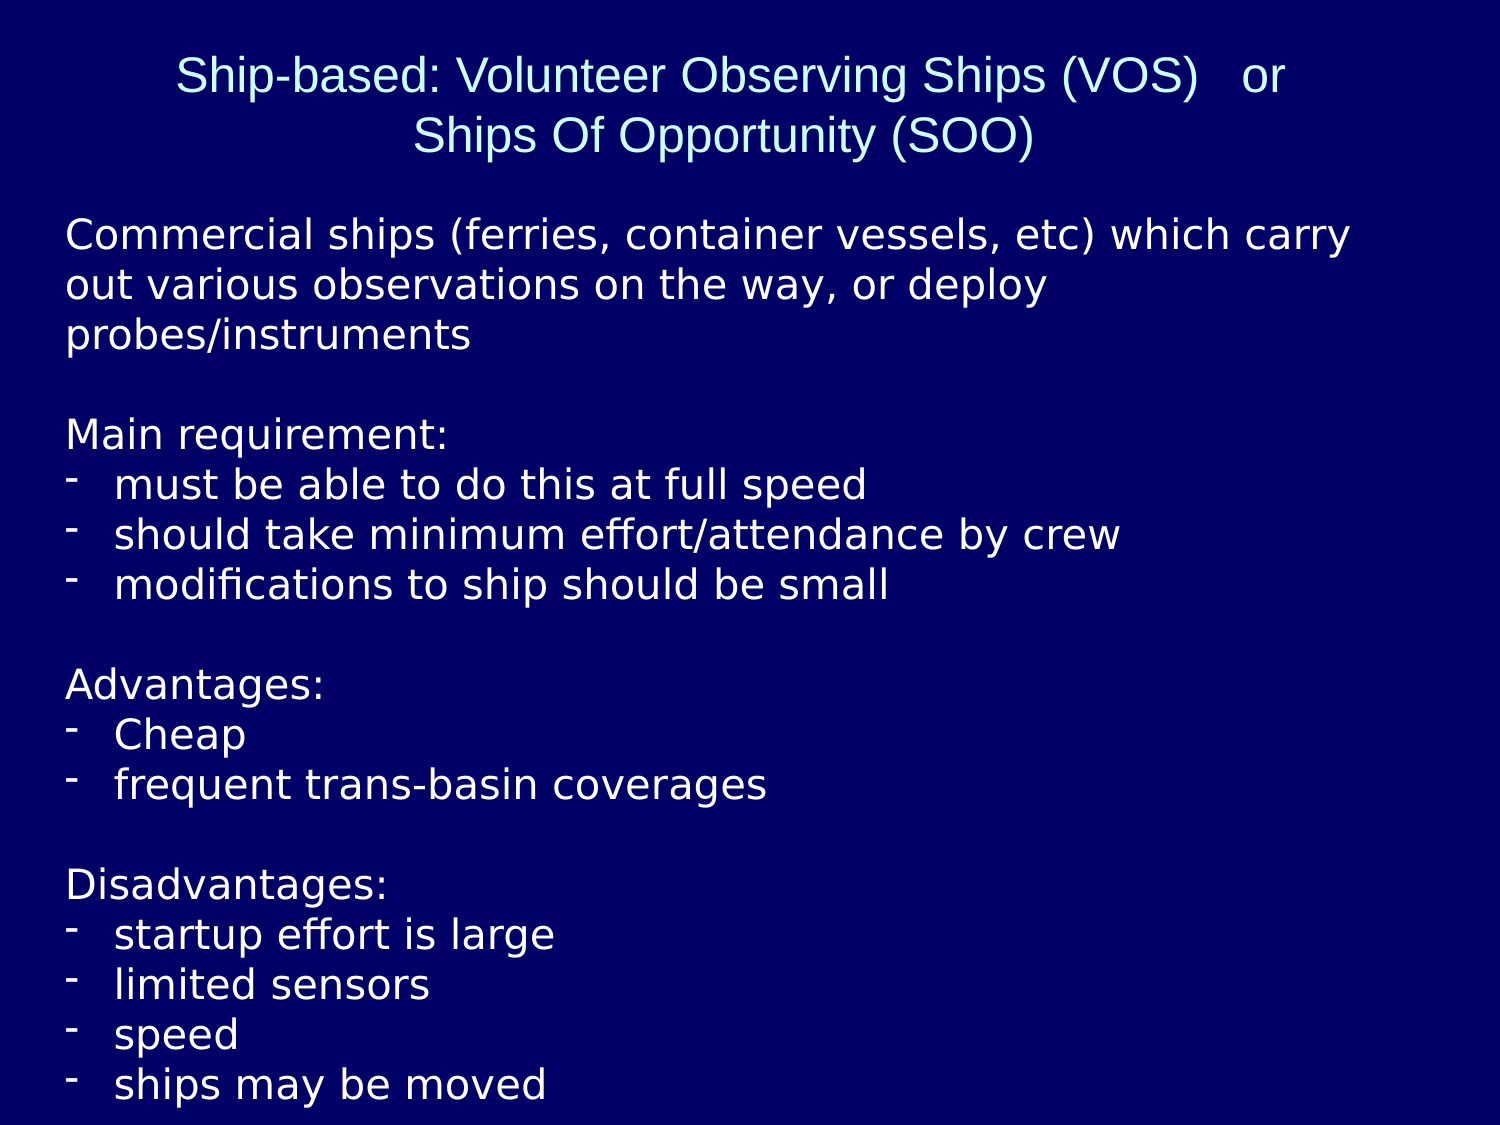

# Ship-based: Volunteer Observing Ships (VOS)   or Ships Of Opportunity (SOO)

Commercial ships (ferries, container vessels, etc) which carry out various observations on the way, or deploy probes/instruments

Main requirement:
 must be able to do this at full speed
 should take minimum effort/attendance by crew
 modifications to ship should be small

Advantages:
 Cheap
 frequent trans-basin coverages

Disadvantages:
 startup effort is large
 limited sensors
 speed
 ships may be moved